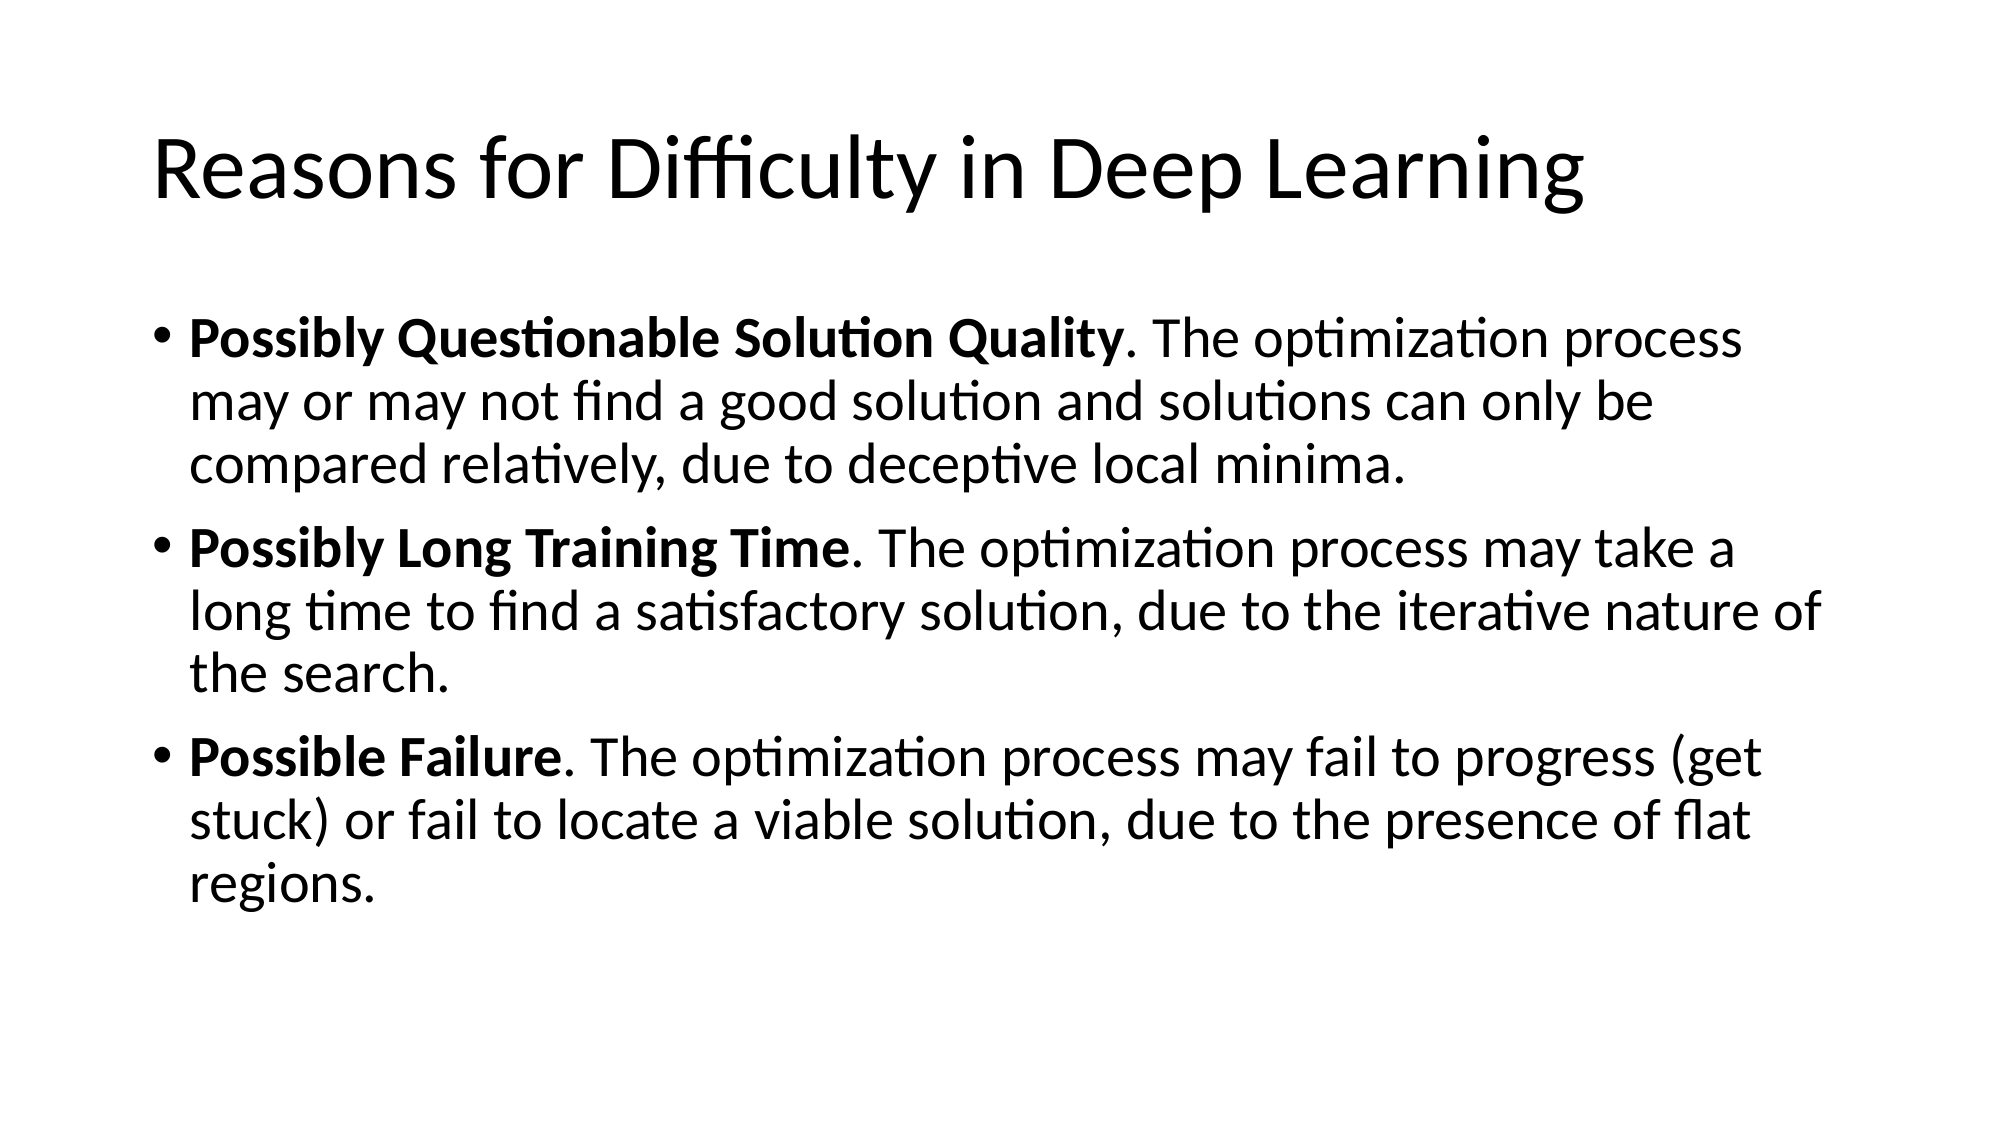

# Reasons for Difficulty in Deep Learning
Possibly Questionable Solution Quality. The optimization process may or may not find a good solution and solutions can only be compared relatively, due to deceptive local minima.
Possibly Long Training Time. The optimization process may take a long time to find a satisfactory solution, due to the iterative nature of the search.
Possible Failure. The optimization process may fail to progress (get stuck) or fail to locate a viable solution, due to the presence of flat regions.